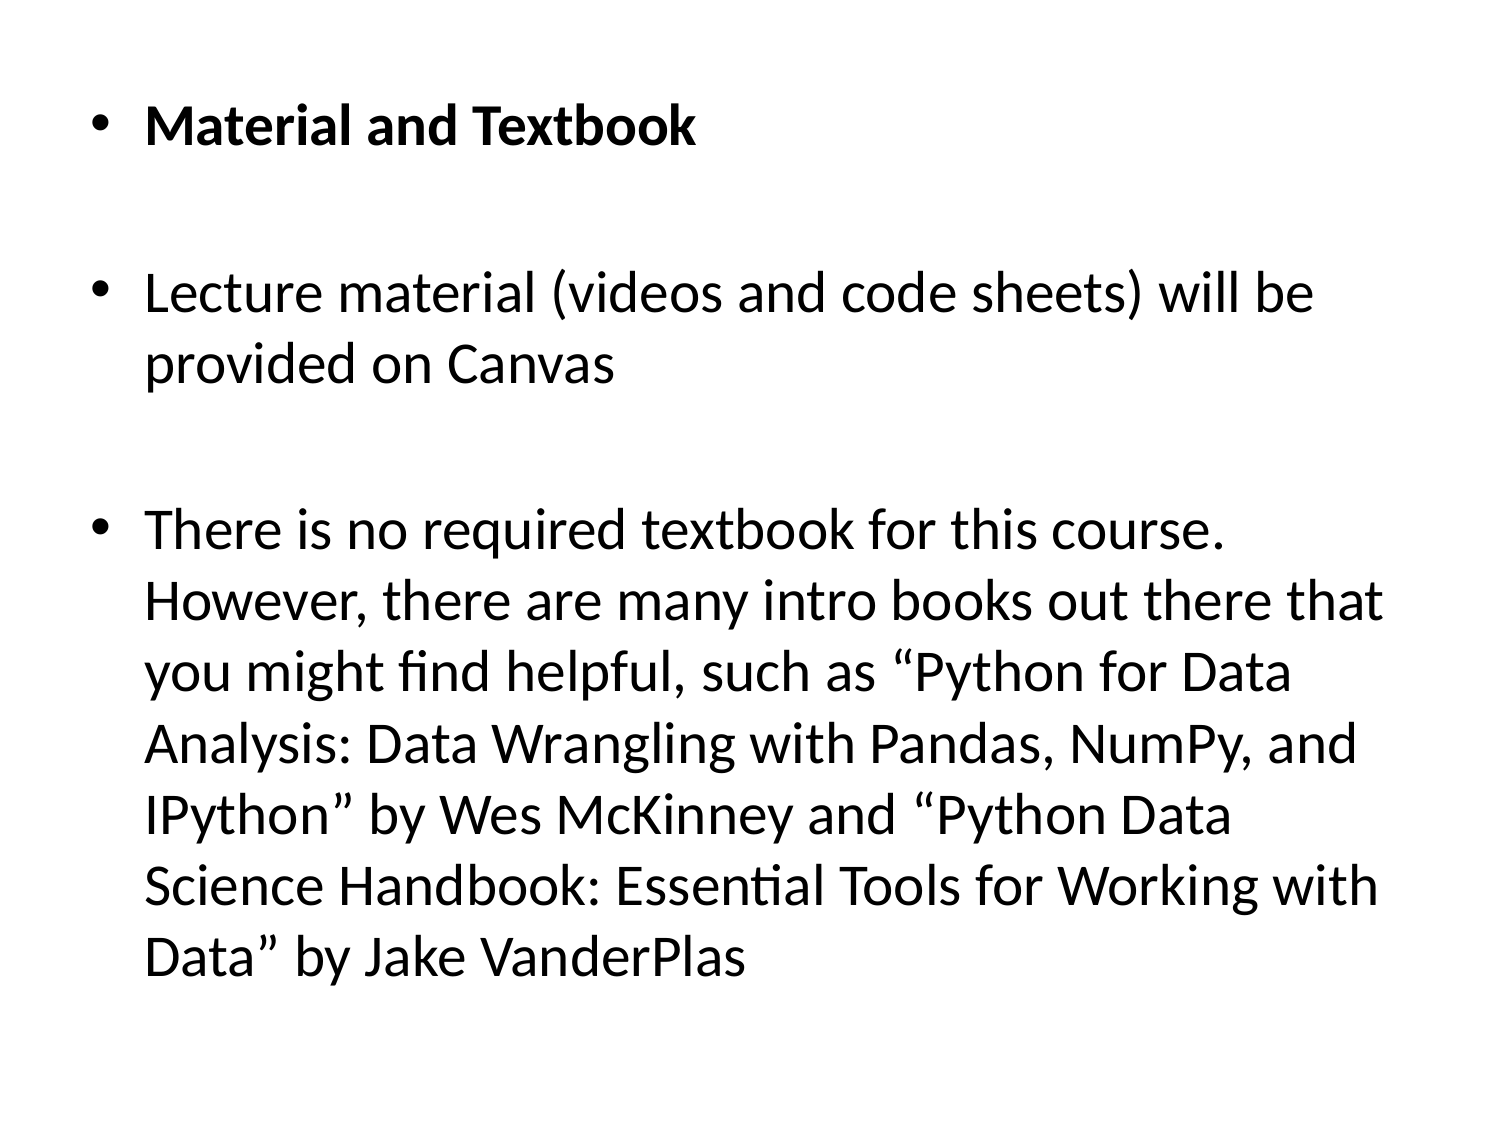

Material and Textbook

Lecture material (videos and code sheets) will be provided on Canvas

There is no required textbook for this course. However, there are many intro books out there that you might find helpful, such as “Python for Data Analysis: Data Wrangling with Pandas, NumPy, and IPython” by Wes McKinney and “Python Data Science Handbook: Essential Tools for Working with Data” by Jake VanderPlas